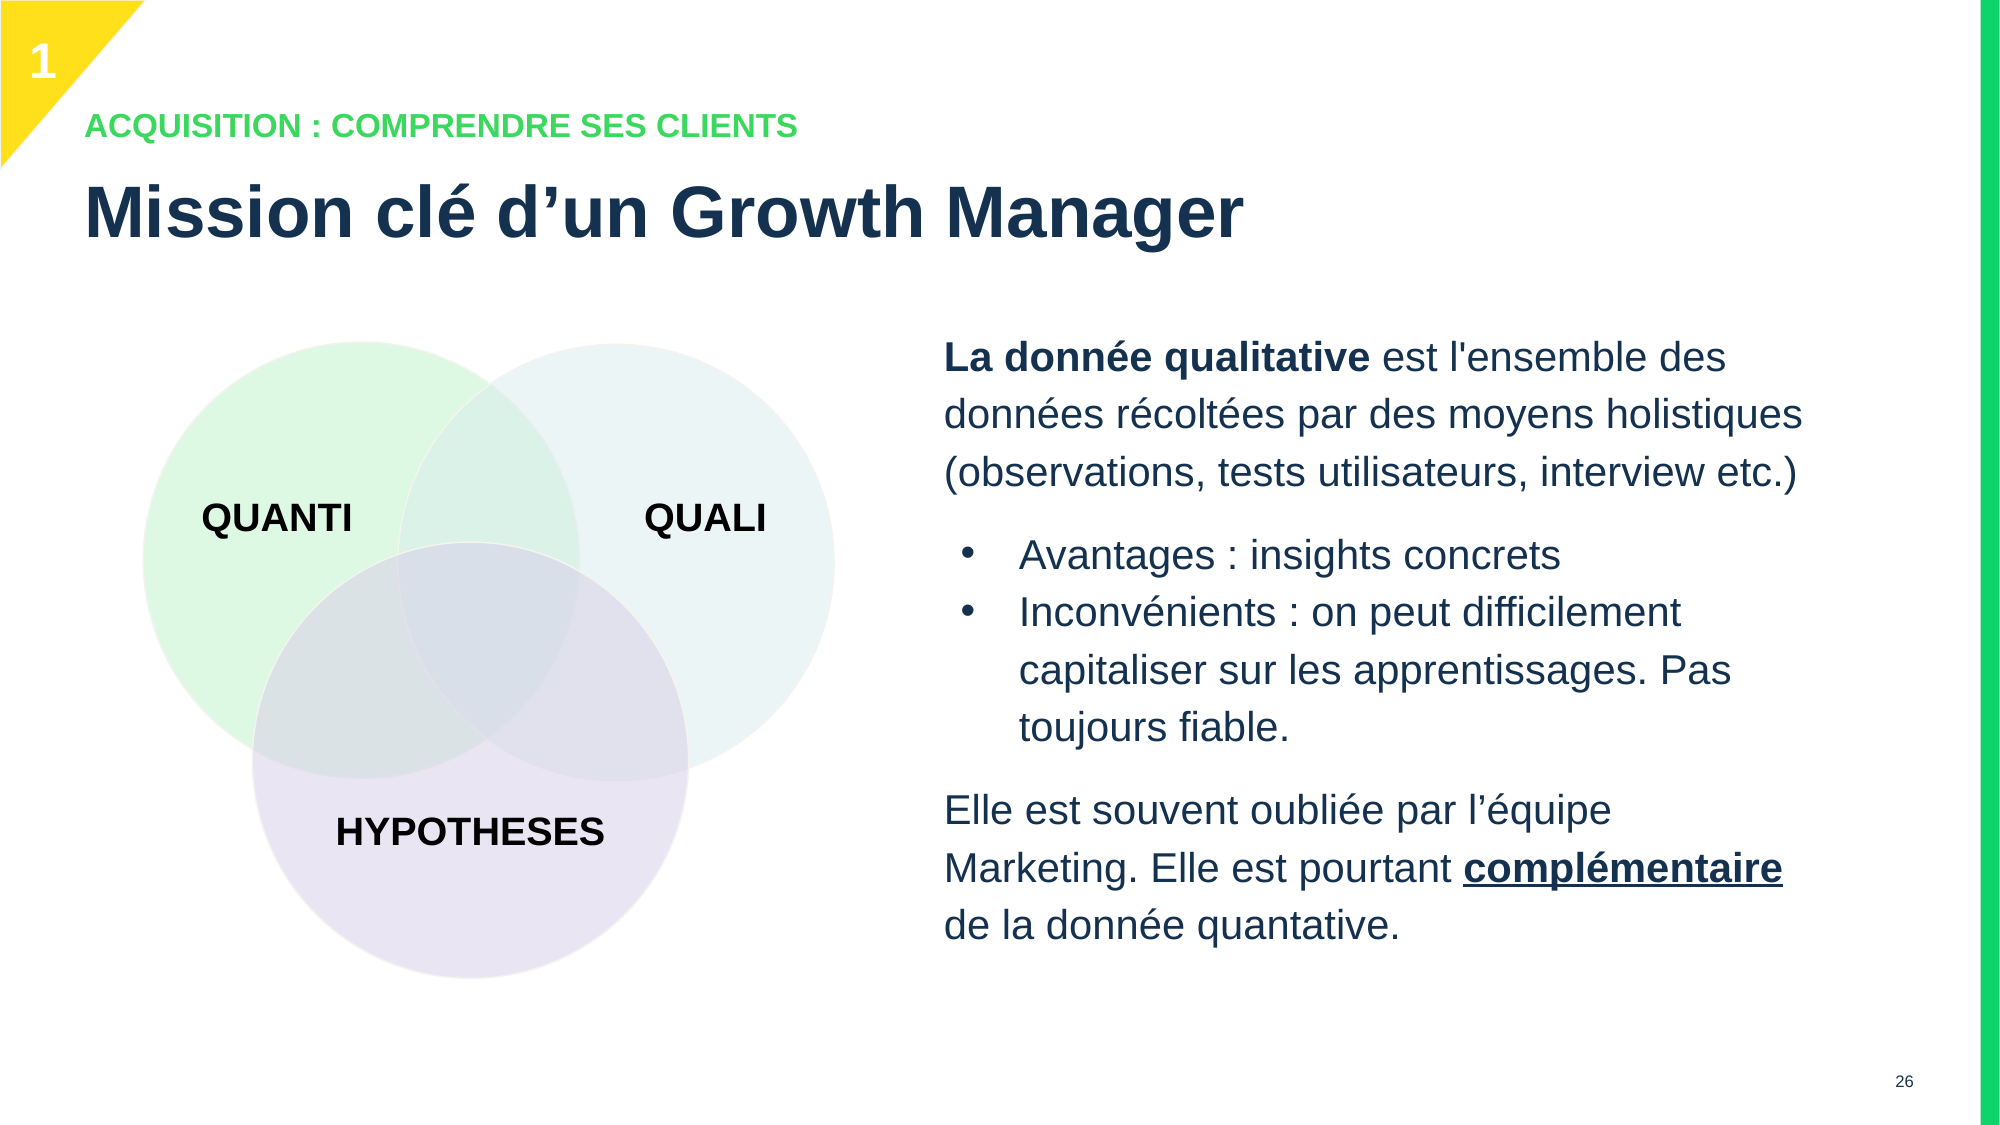

1
ACQUISITION : COMPRENDRE SES CLIENTS
# Mission clé d’un Growth Manager
La donnée qualitative est l'ensemble des données récoltées par des moyens holistiques (observations, tests utilisateurs, interview etc.)
Avantages : insights concrets
Inconvénients : on peut difficilement capitaliser sur les apprentissages. Pas toujours fiable.
Elle est souvent oubliée par l’équipe Marketing. Elle est pourtant complémentaire de la donnée quantative.

QUANTI
QUALI

HYPOTHESES
26